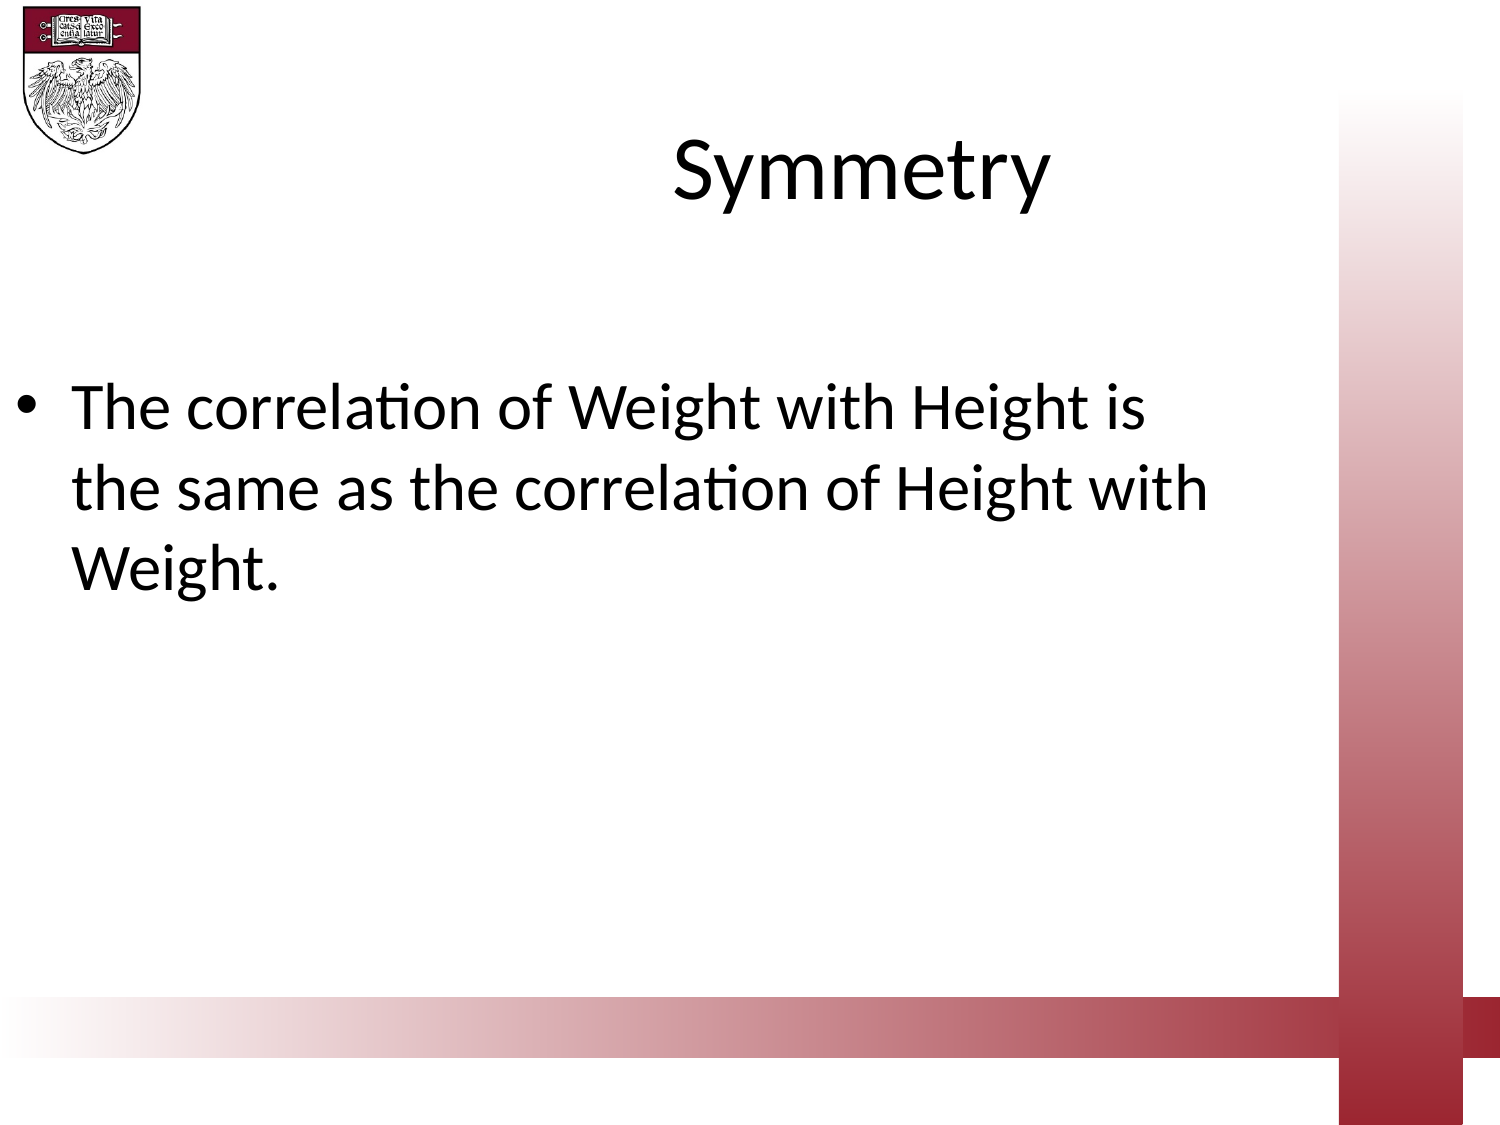

Symmetry

The correlation of Weight with Height is the same as the correlation of Height with Weight.